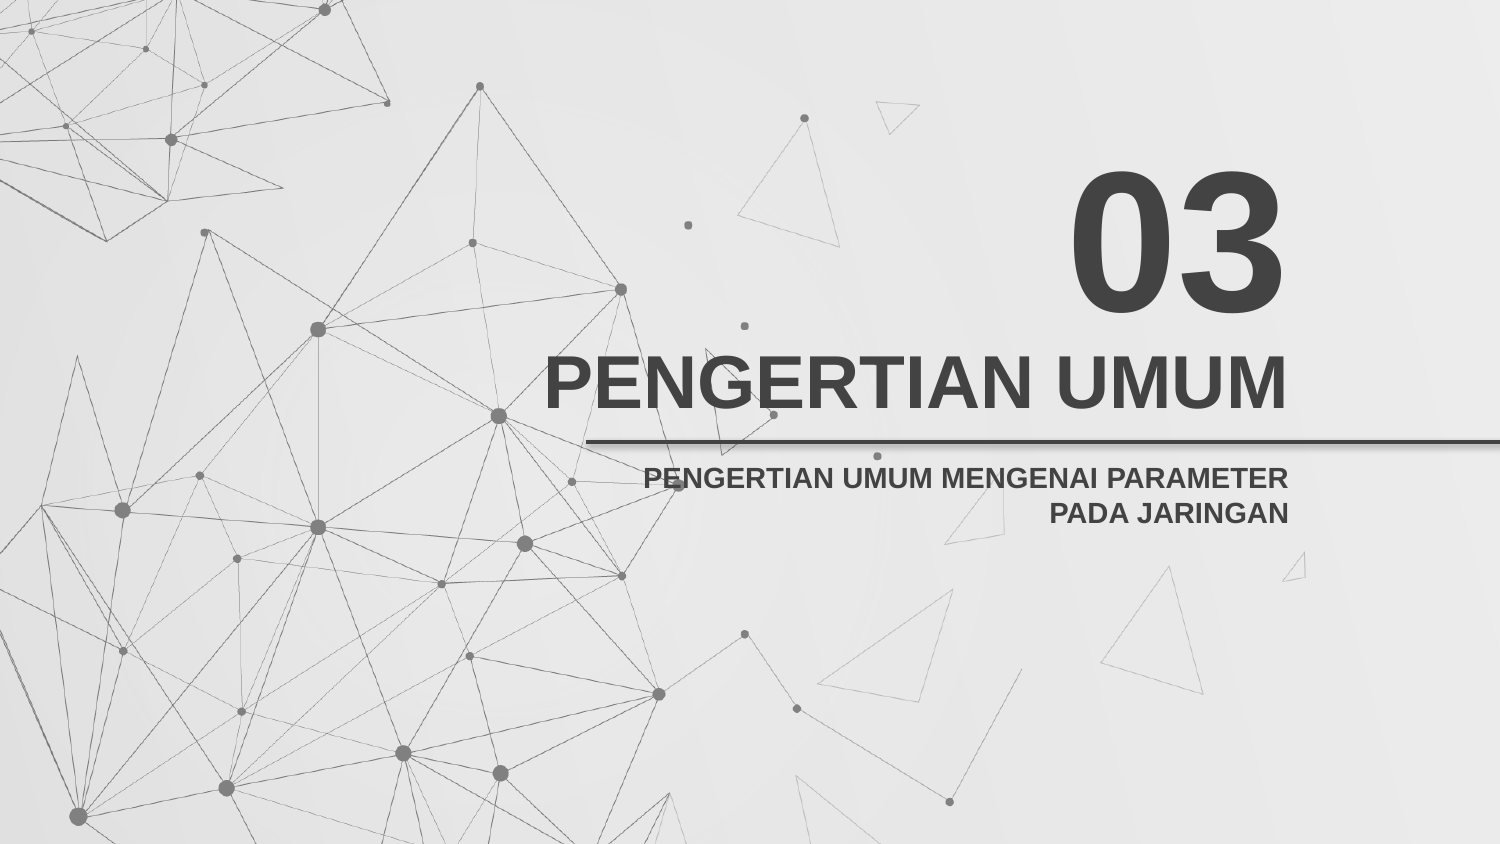

03
# PENGERTIAN UMUM
PENGERTIAN UMUM MENGENAI PARAMETER
PADA JARINGAN